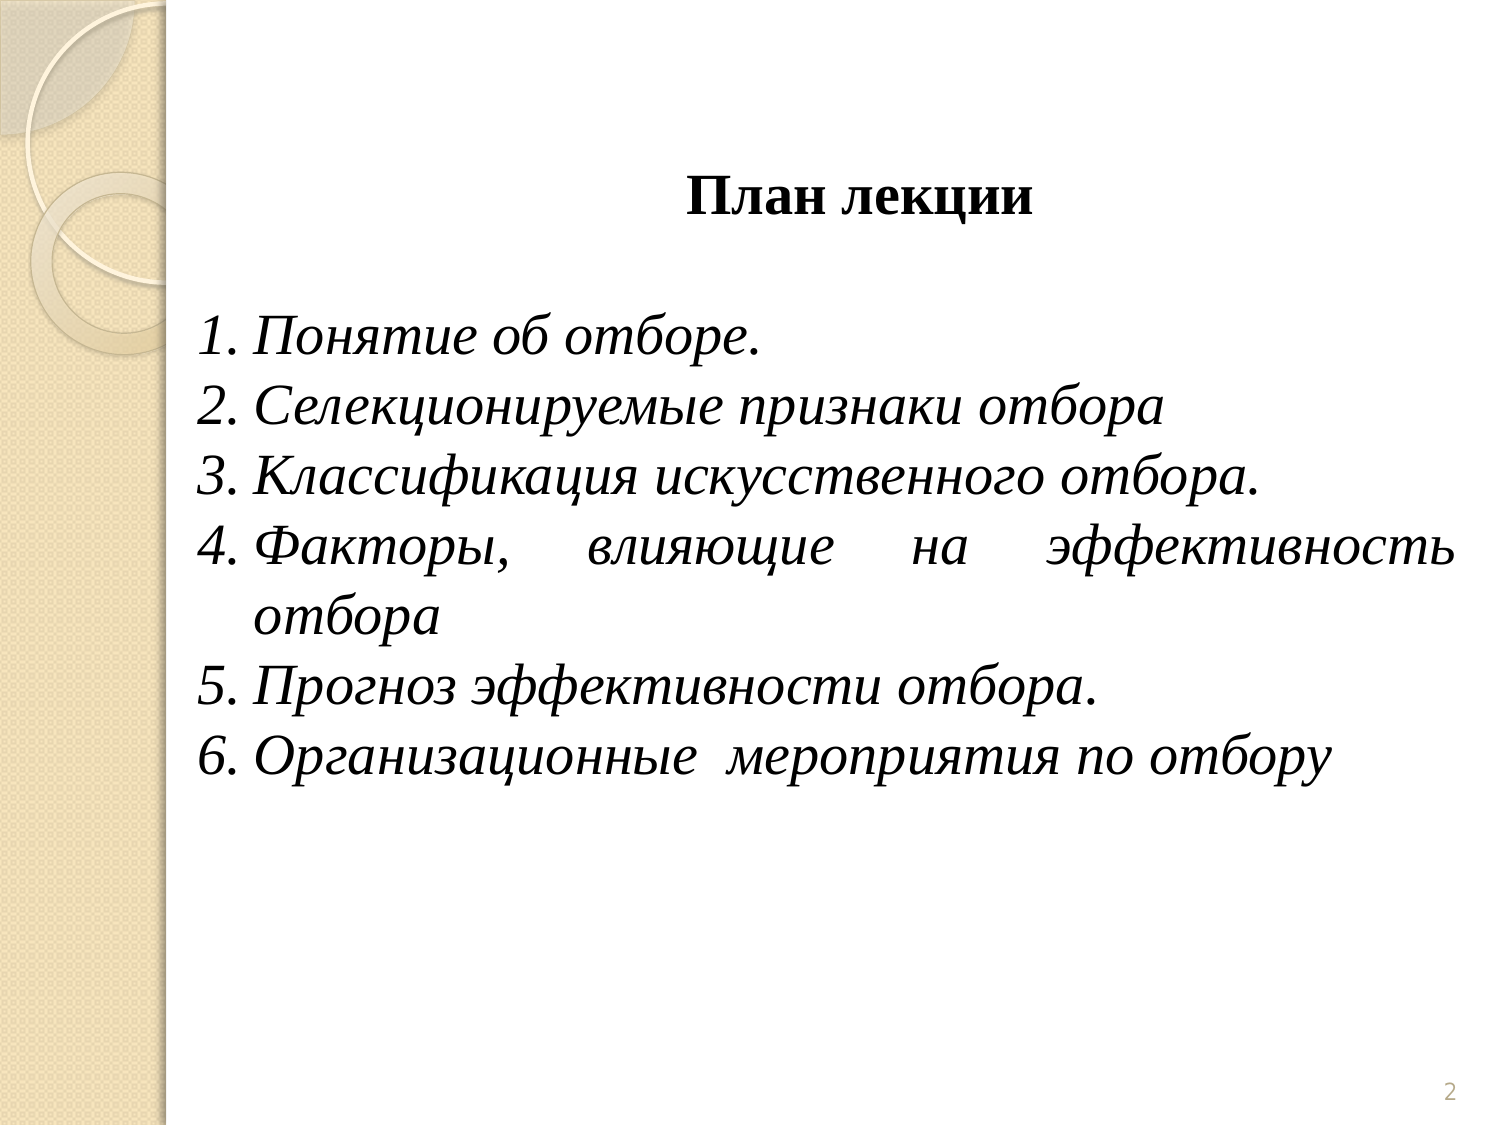

План лекции

Понятие об отборе.
Селекционируемые признаки отбора
Классификация искусственного отбора.
Факторы, влияющие на эффективность отбора
Прогноз эффективности отбора.
Организационные  мероприятия по отбору

2